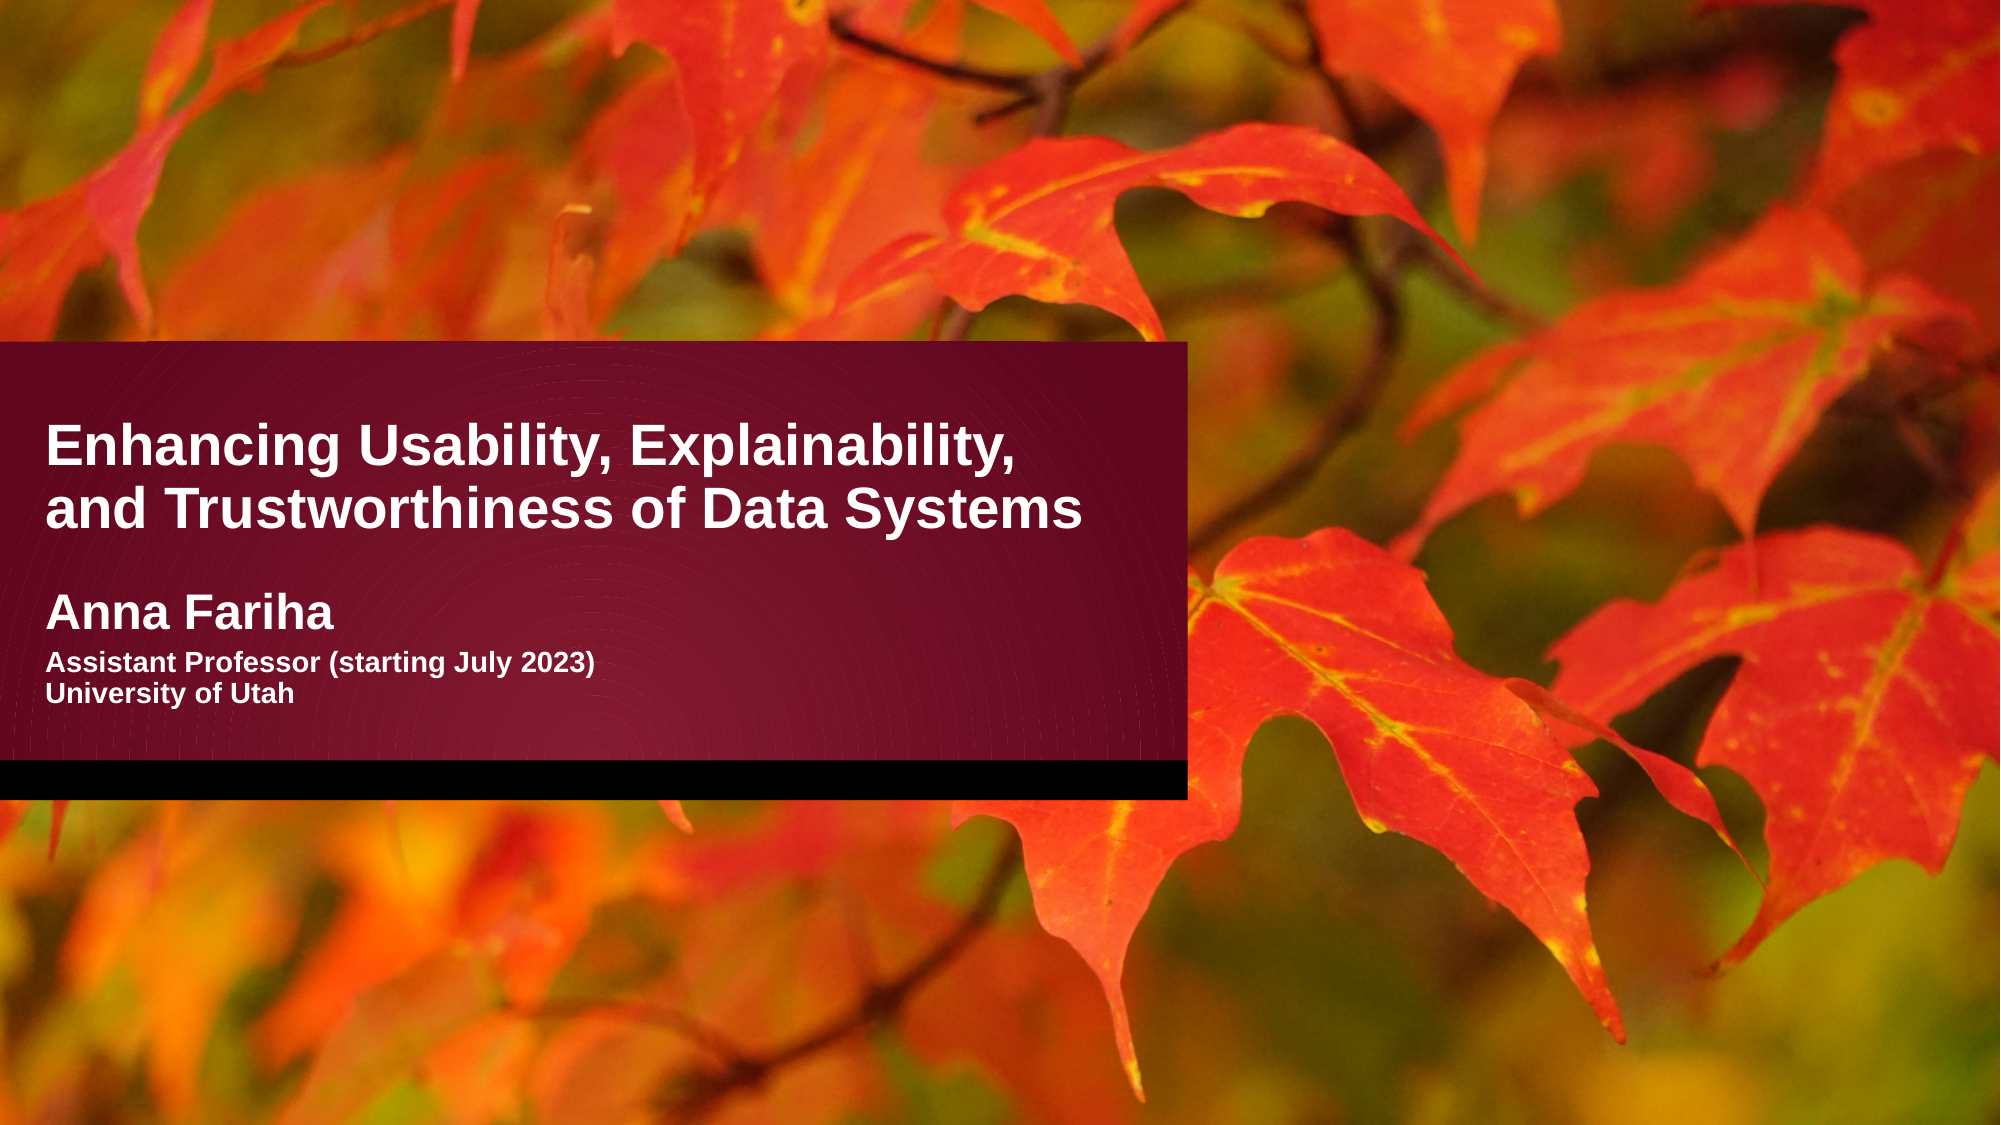

# Enhancing Usability, Explainability, and Trustworthiness of Data Systems Anna Fariha Assistant Professor (starting July 2023) University of Utah